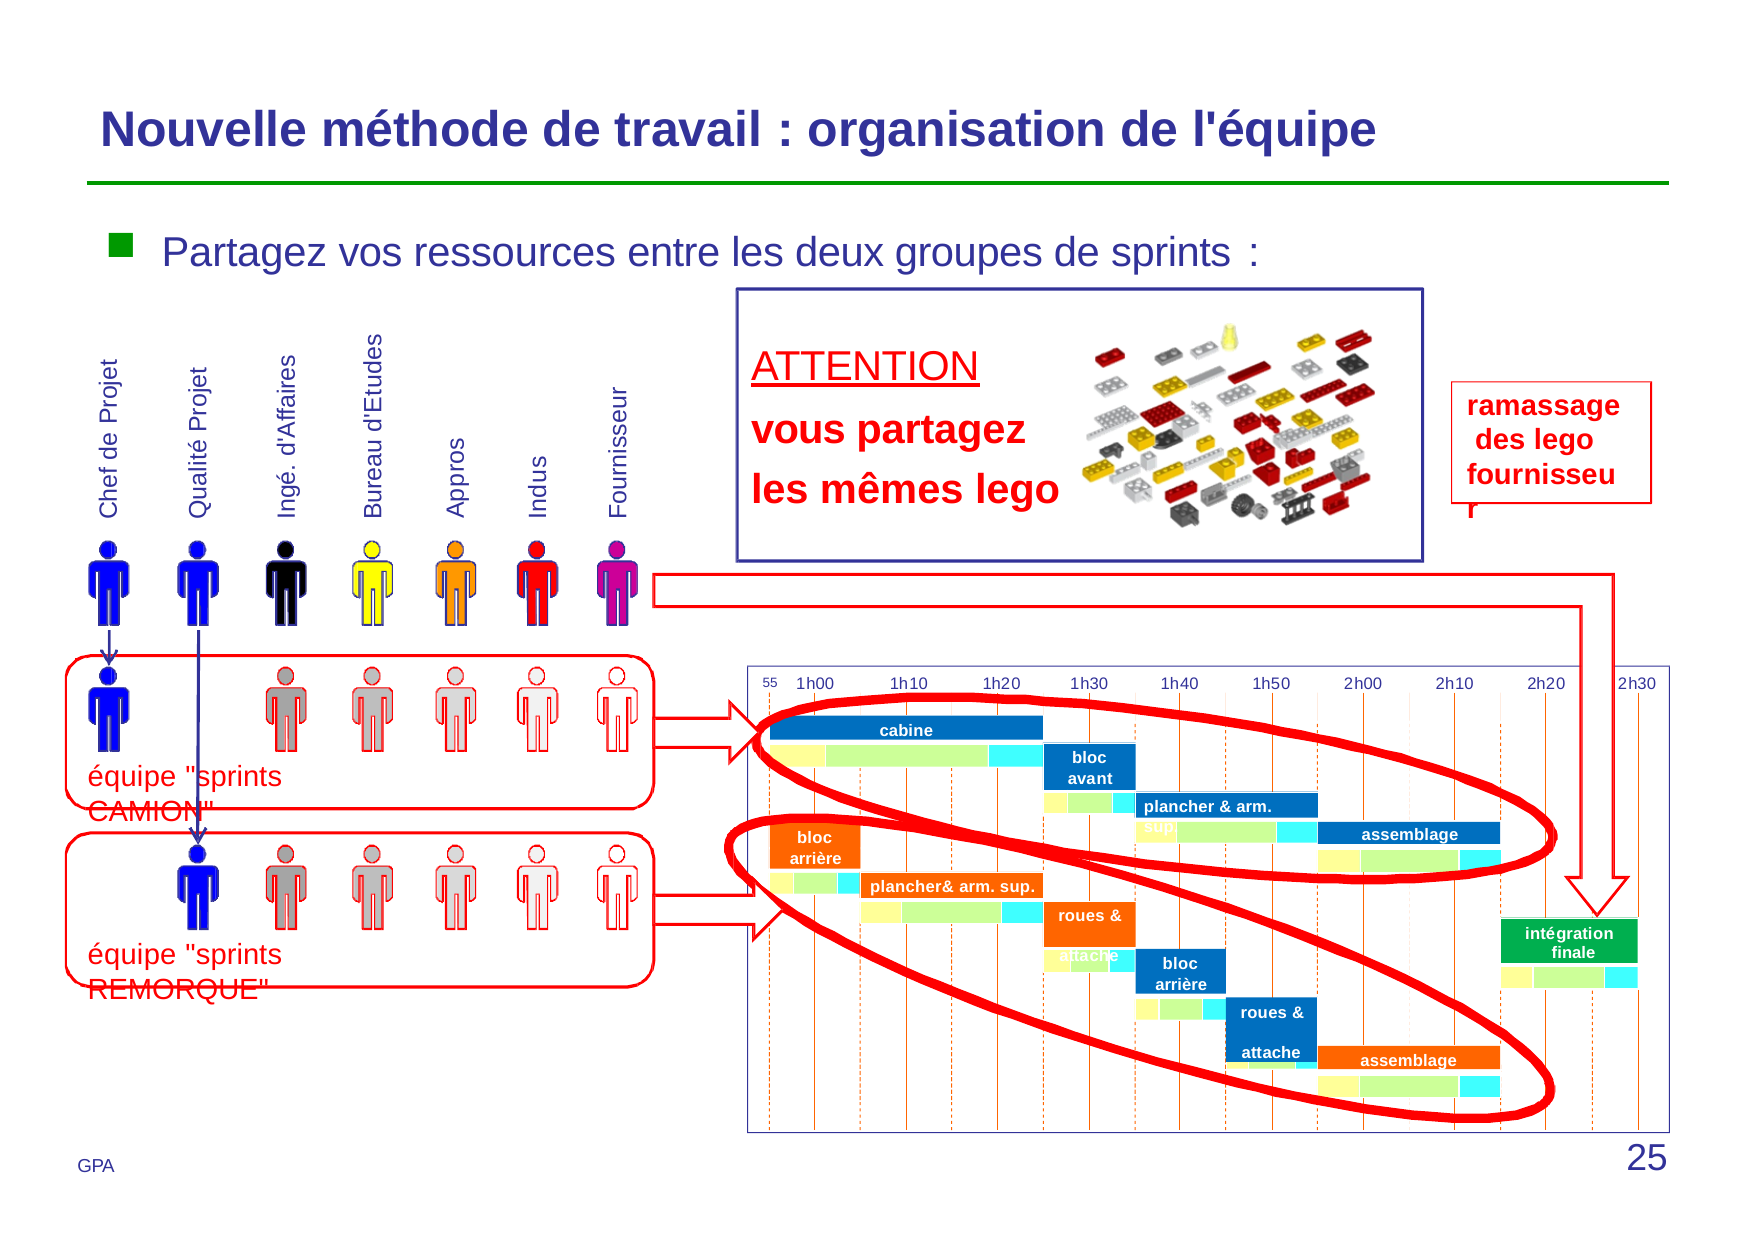

# Nouvelle méthode de travail : organisation de l'équipe
Partagez vos ressources entre les deux groupes de sprints :

ATTENTION
vous partagez  les mêmes lego
Bureau d'Etudes

Ingé. d'Affaires
Chef de Projet
Qualité Projet

Fournisseur
ramassage  des lego  fournisseur
Appros
Indus

1h00	1h10	1h20
1h30
1h40
1h50
2h00
2h10
2h20
2h30
55

cabine

bloc  avant

équipe "sprints CAMION"

plancher & arm. sup.

bloc

assemblage

arrière

plancher& arm. sup.

roues &  attache

intégration  finale

équipe "sprints REMORQUE"

bloc  arrière

roues &  attache

assemblage

25
GPA